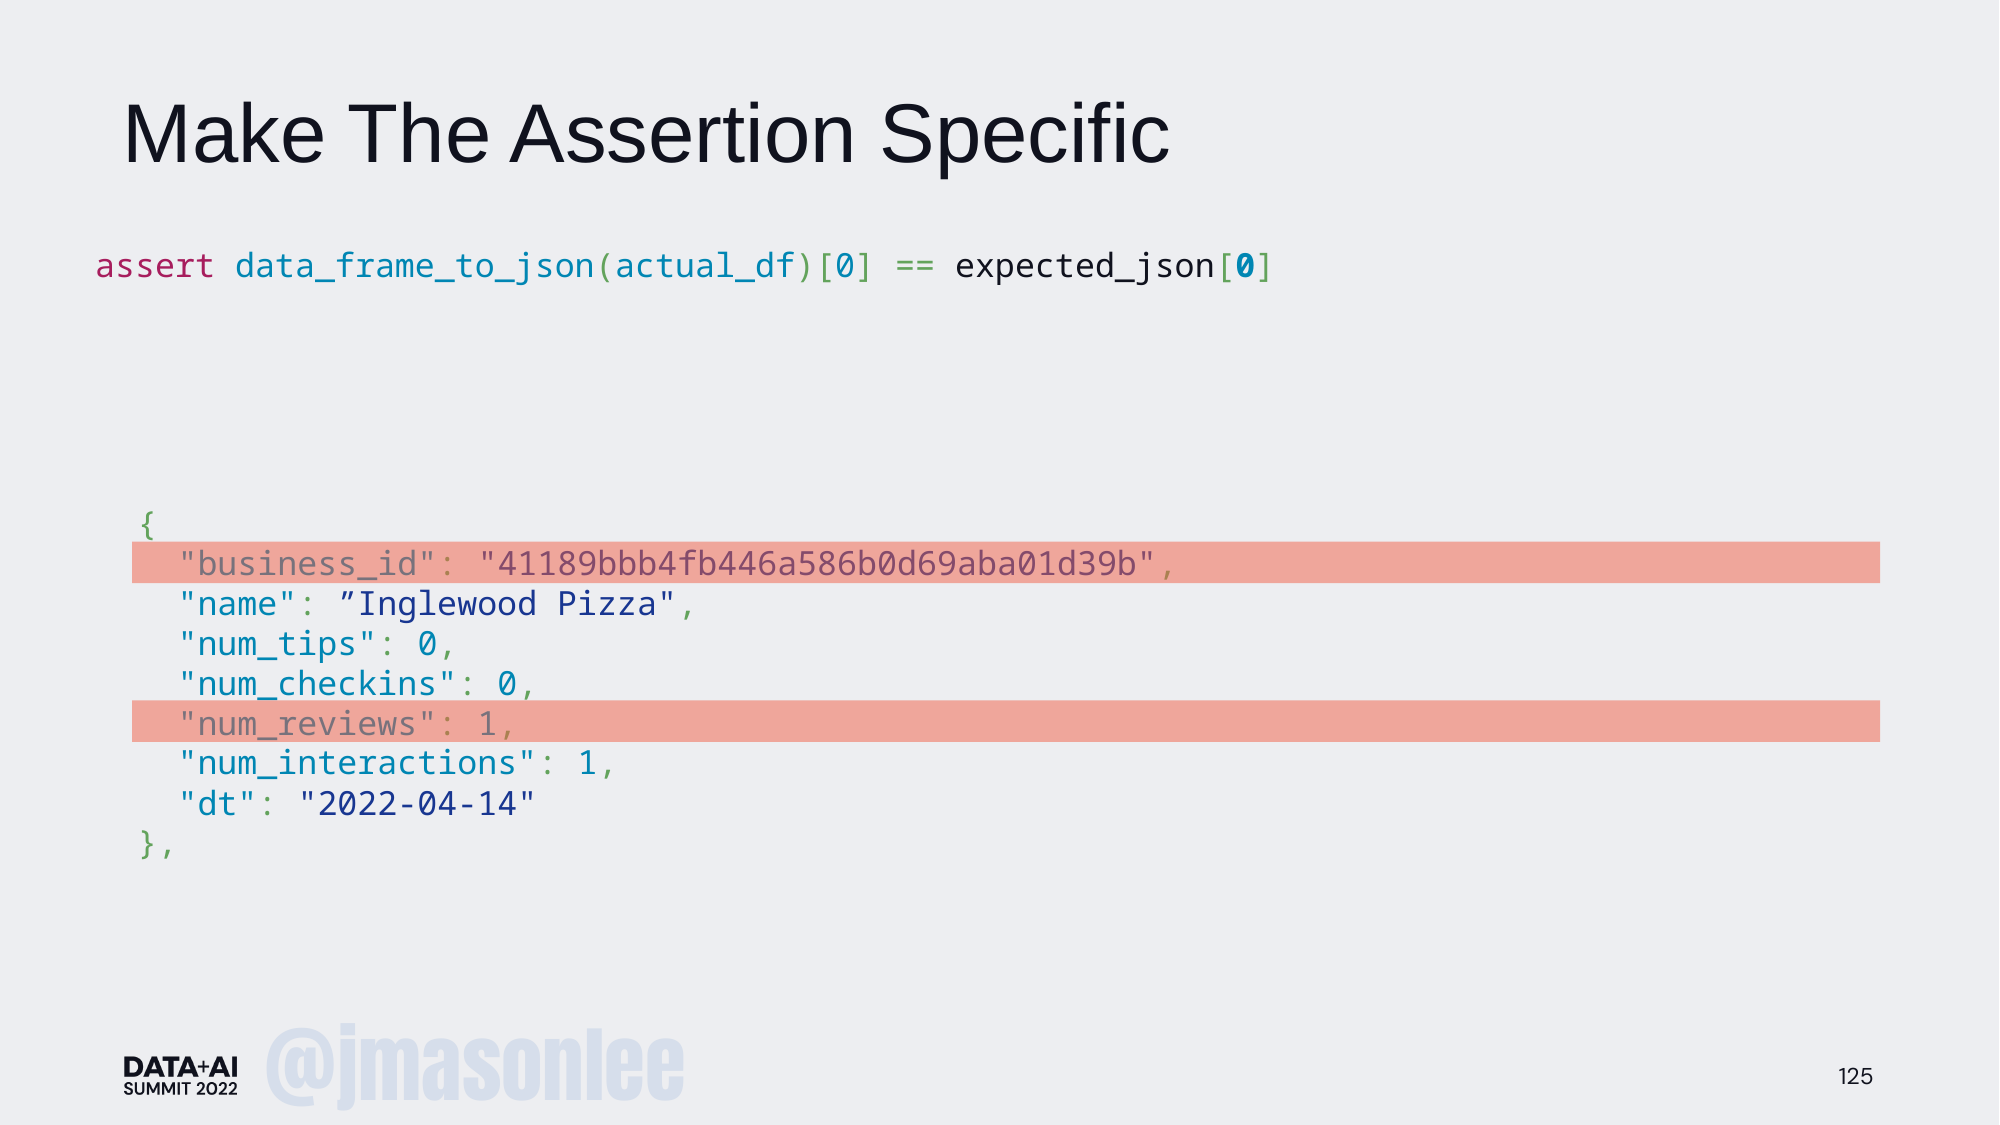

def test_will_do_the_right_thing():
    input_dfs = setup_dataframes()

    output_df = transform(input_dfs)

    output_json = data_frame_to_json(actual_df)
    assert output_json== expected_json()

# Make The Assertion Specific

 assert data_frame_to_json(actual_df)[0] == expected_json[0]
{
  "business_id": "41189bbb4fb446a586b0d69aba01d39b",
  "name": ”Inglewood Pizza",
  "num_tips": 0,
  "num_checkins": 0,
  "num_reviews": 1,
  "num_interactions": 1,
  "dt": "2022-04-14"
},

@jmasonlee
125